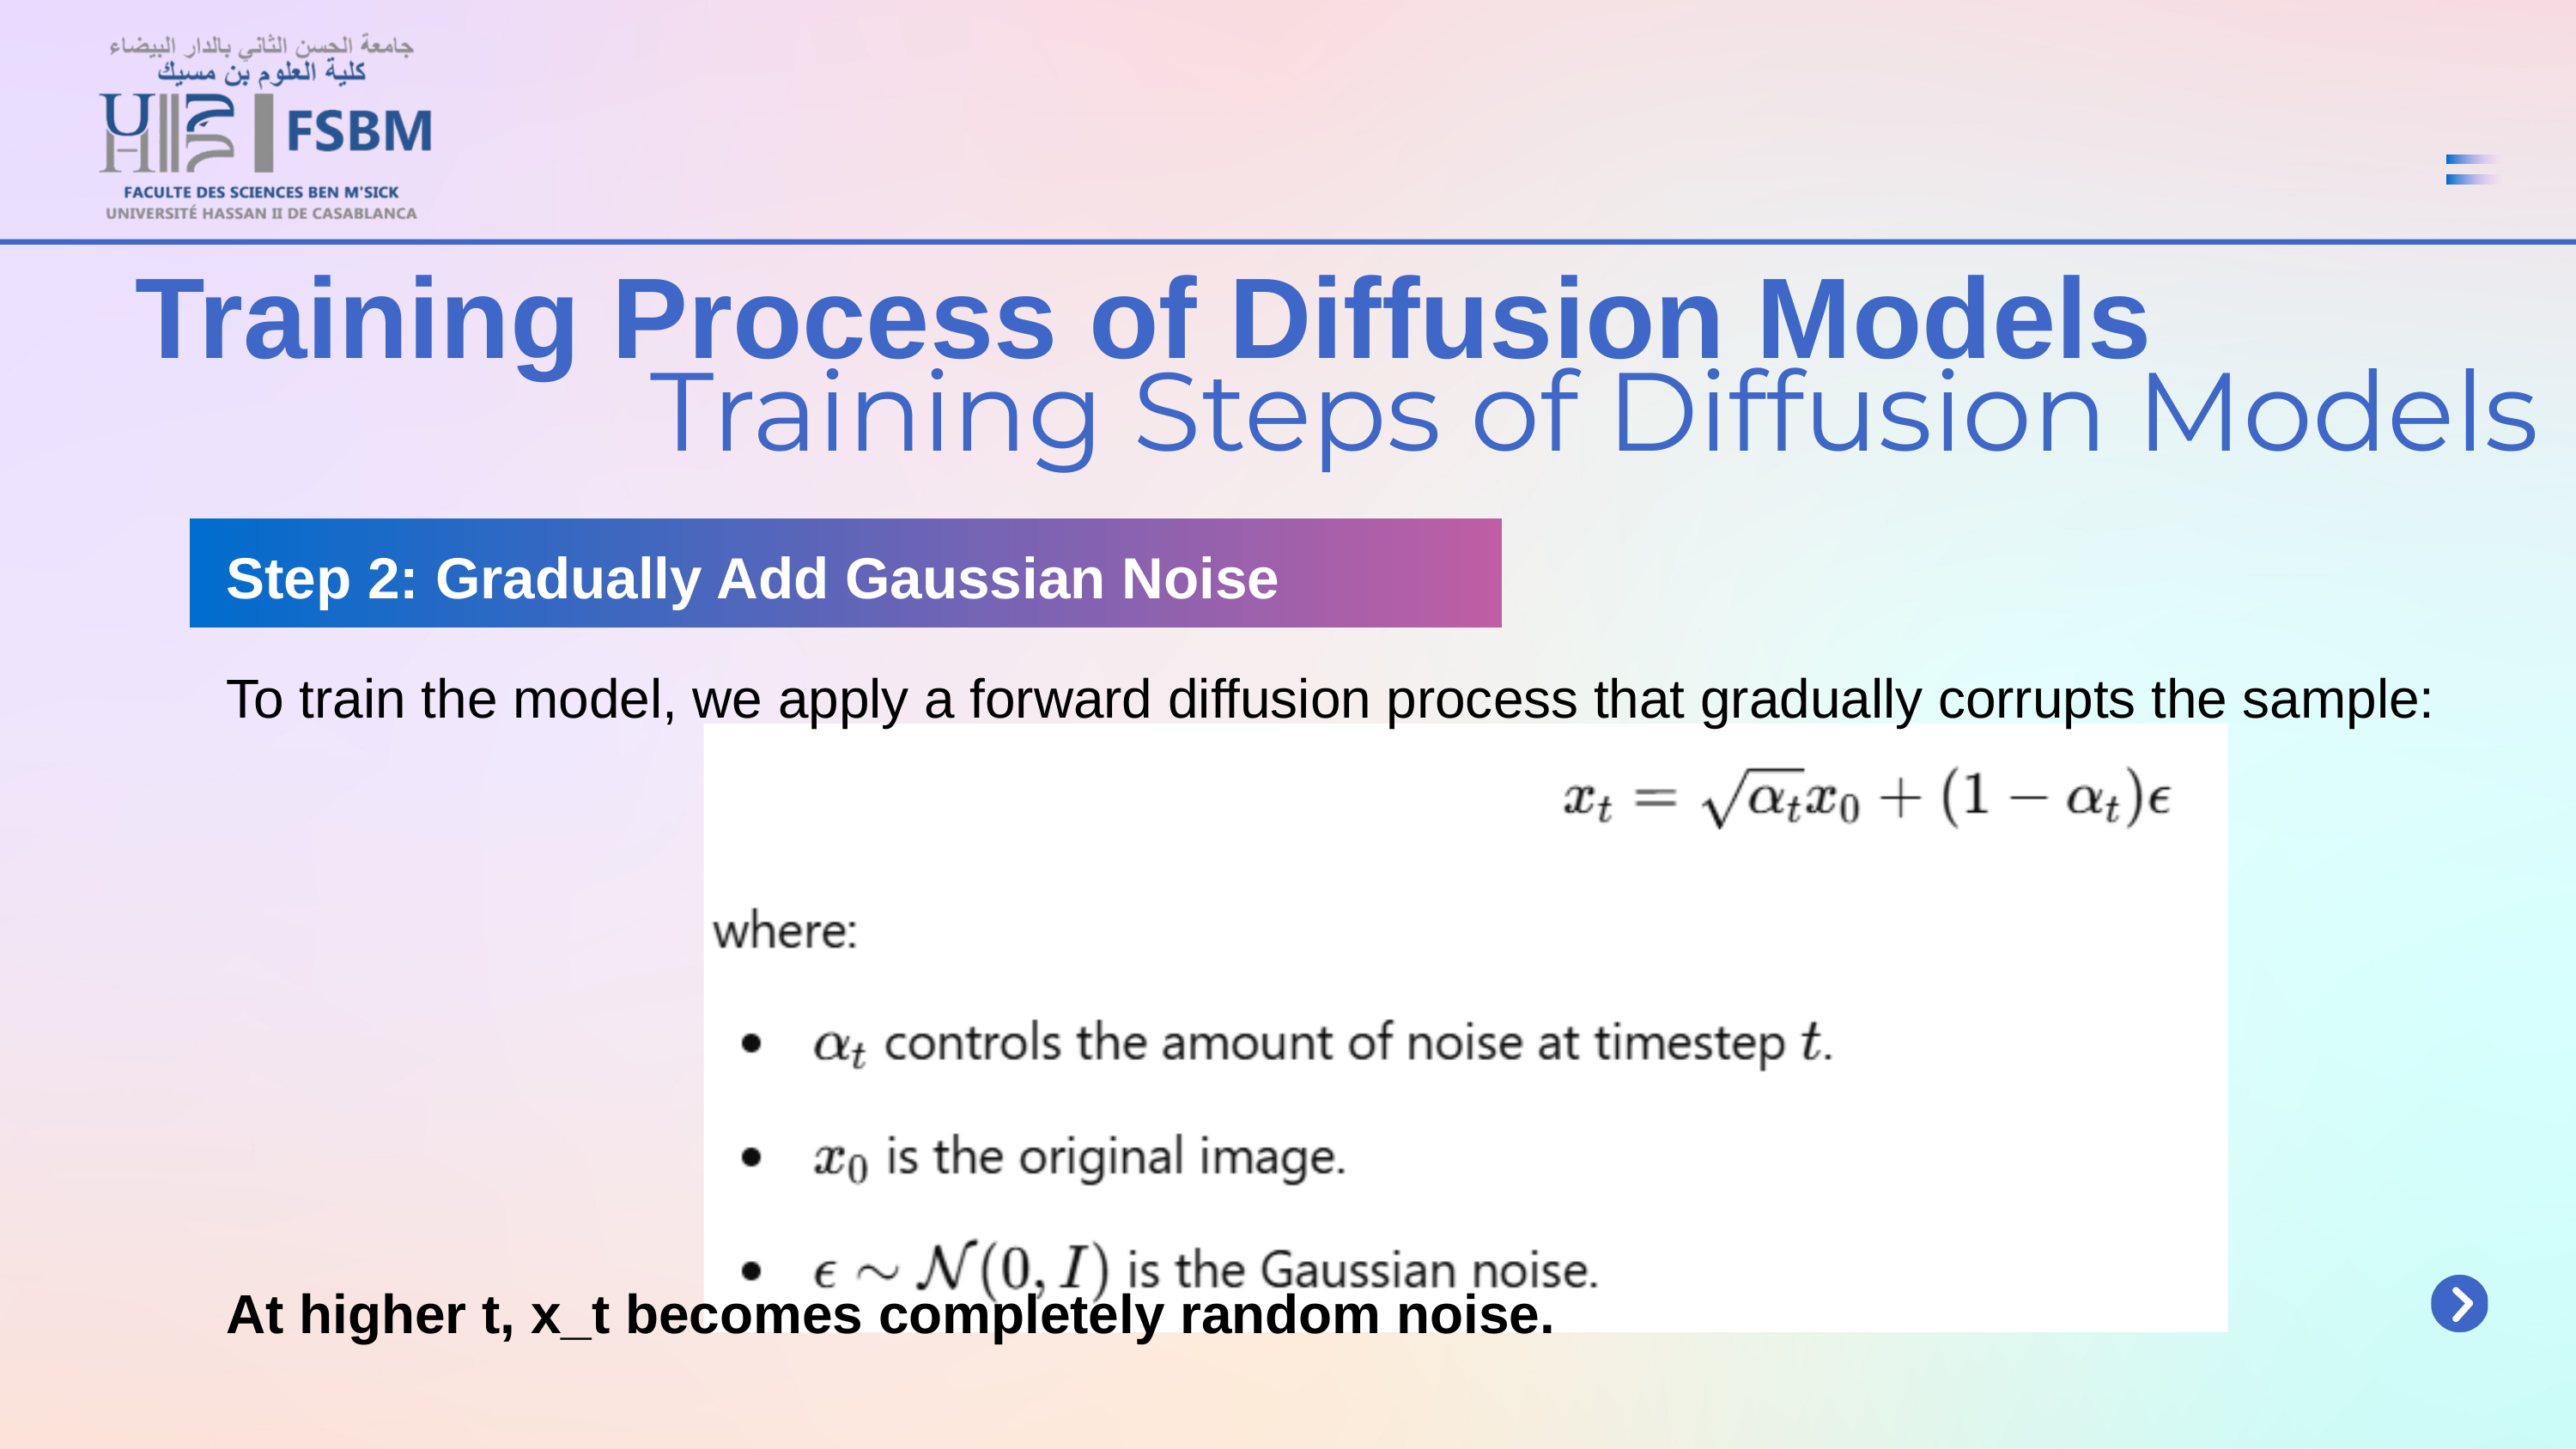

Training Process of Diffusion Models
Training Steps of Diffusion Models

Step 2: Gradually Add Gaussian Noise
To train the model, we apply a forward diffusion process that gradually corrupts the sample:

At higher t, x_t becomes completely random noise.